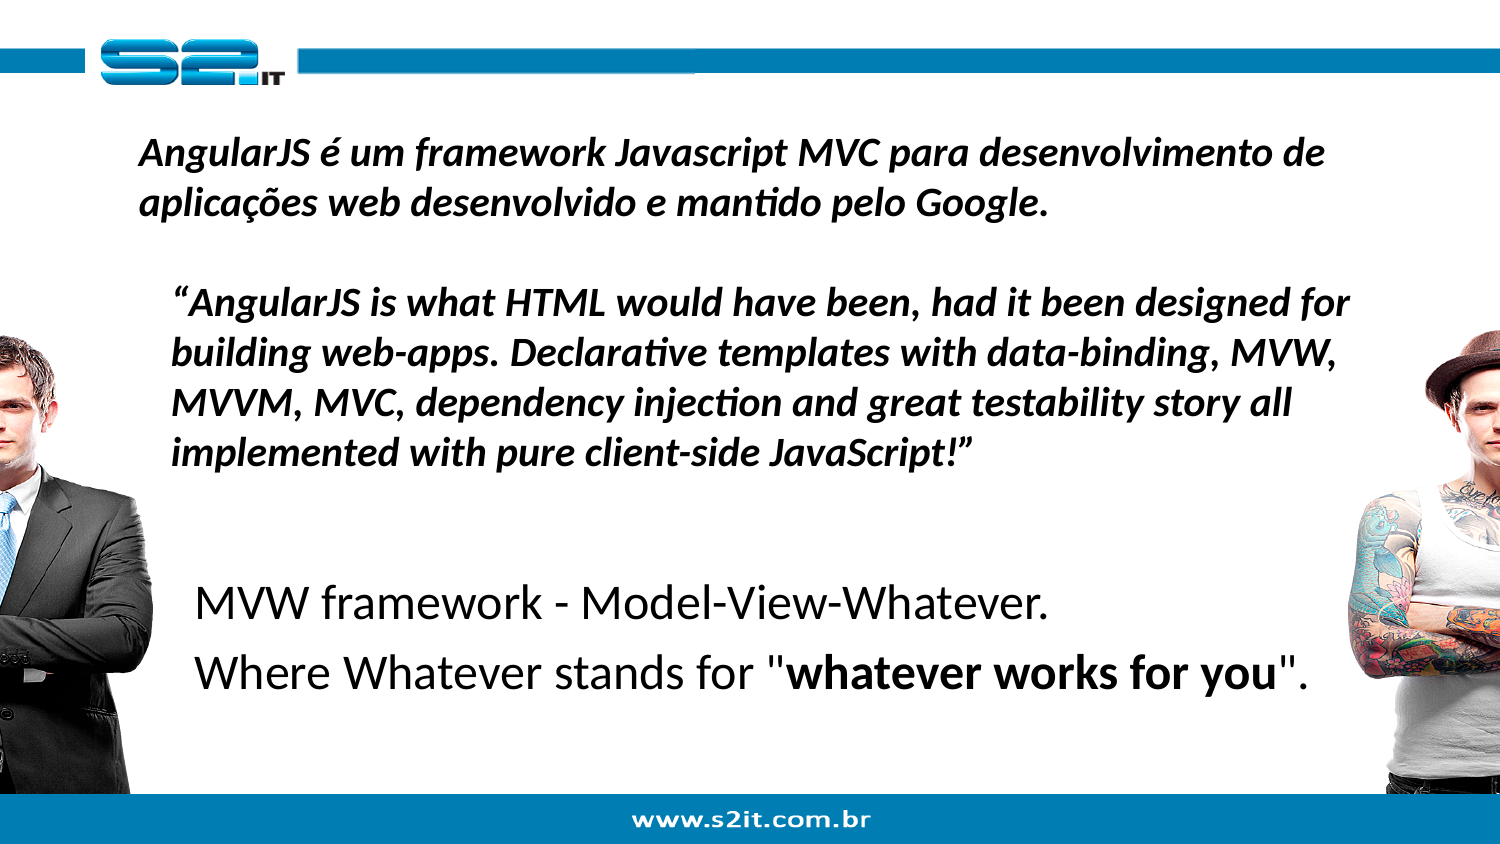

AngularJS é um framework Javascript MVC para desenvolvimento de aplicações web desenvolvido e mantido pelo Google.
“AngularJS is what HTML would have been, had it been designed for building web-apps. Declarative templates with data-binding, MVW, MVVM, MVC, dependency injection and great testability story all implemented with pure client-side JavaScript!”
MVW framework - Model-View-Whatever.
Where Whatever stands for "whatever works for you".